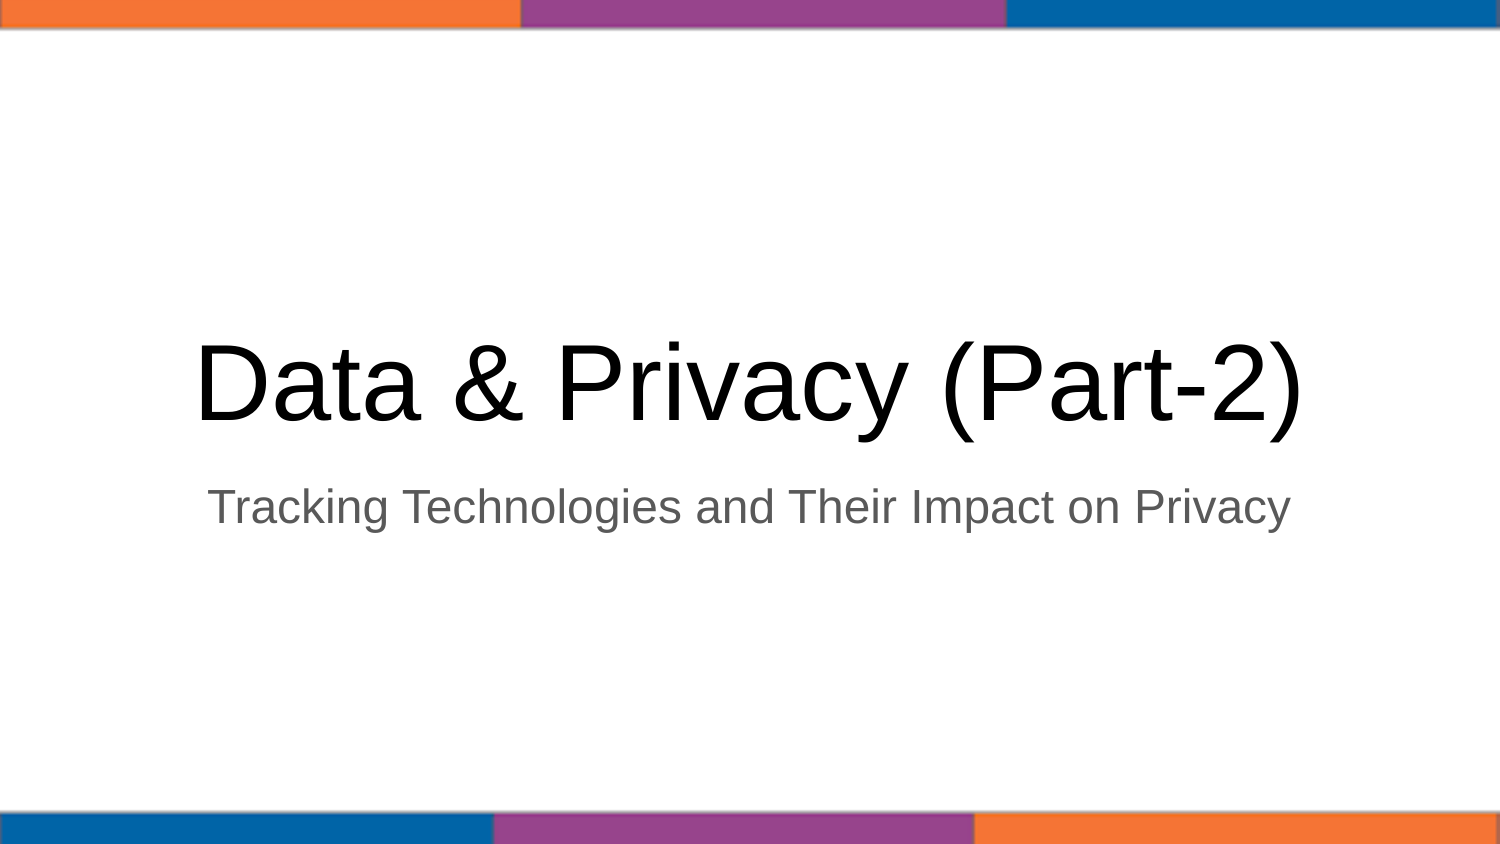

# Data & Privacy (Part-2)
Tracking Technologies and Their Impact on Privacy